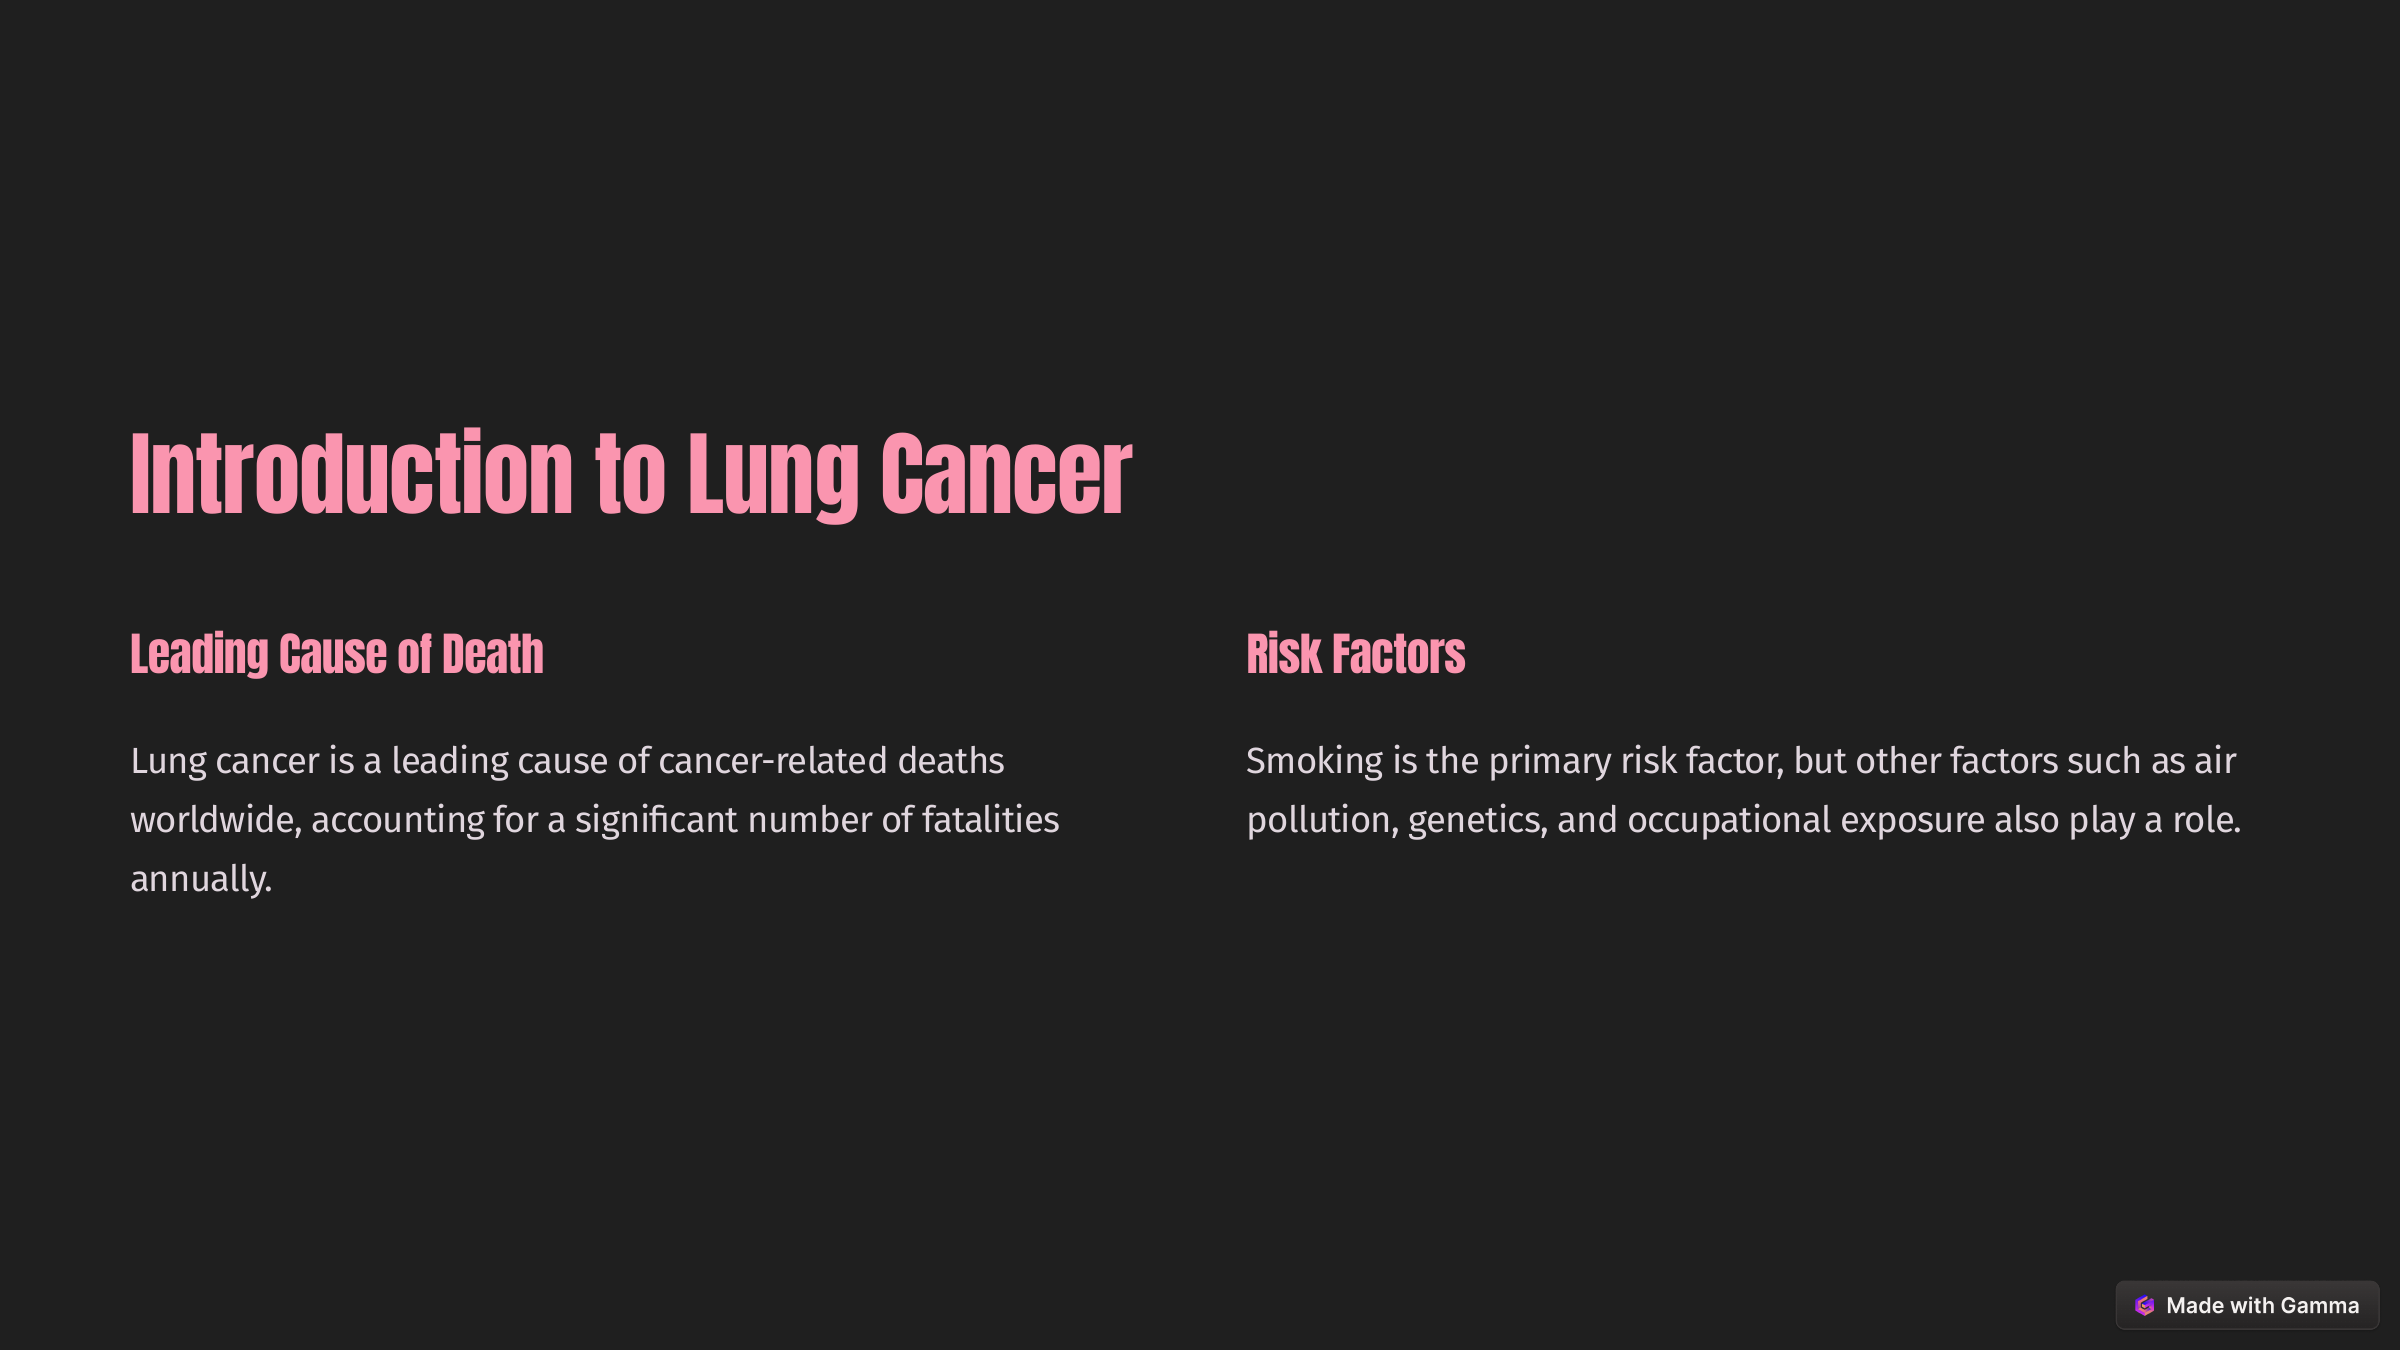

Introduction to Lung Cancer
Leading Cause of Death
Risk Factors
Lung cancer is a leading cause of cancer-related deaths worldwide, accounting for a significant number of fatalities annually.
Smoking is the primary risk factor, but other factors such as air pollution, genetics, and occupational exposure also play a role.